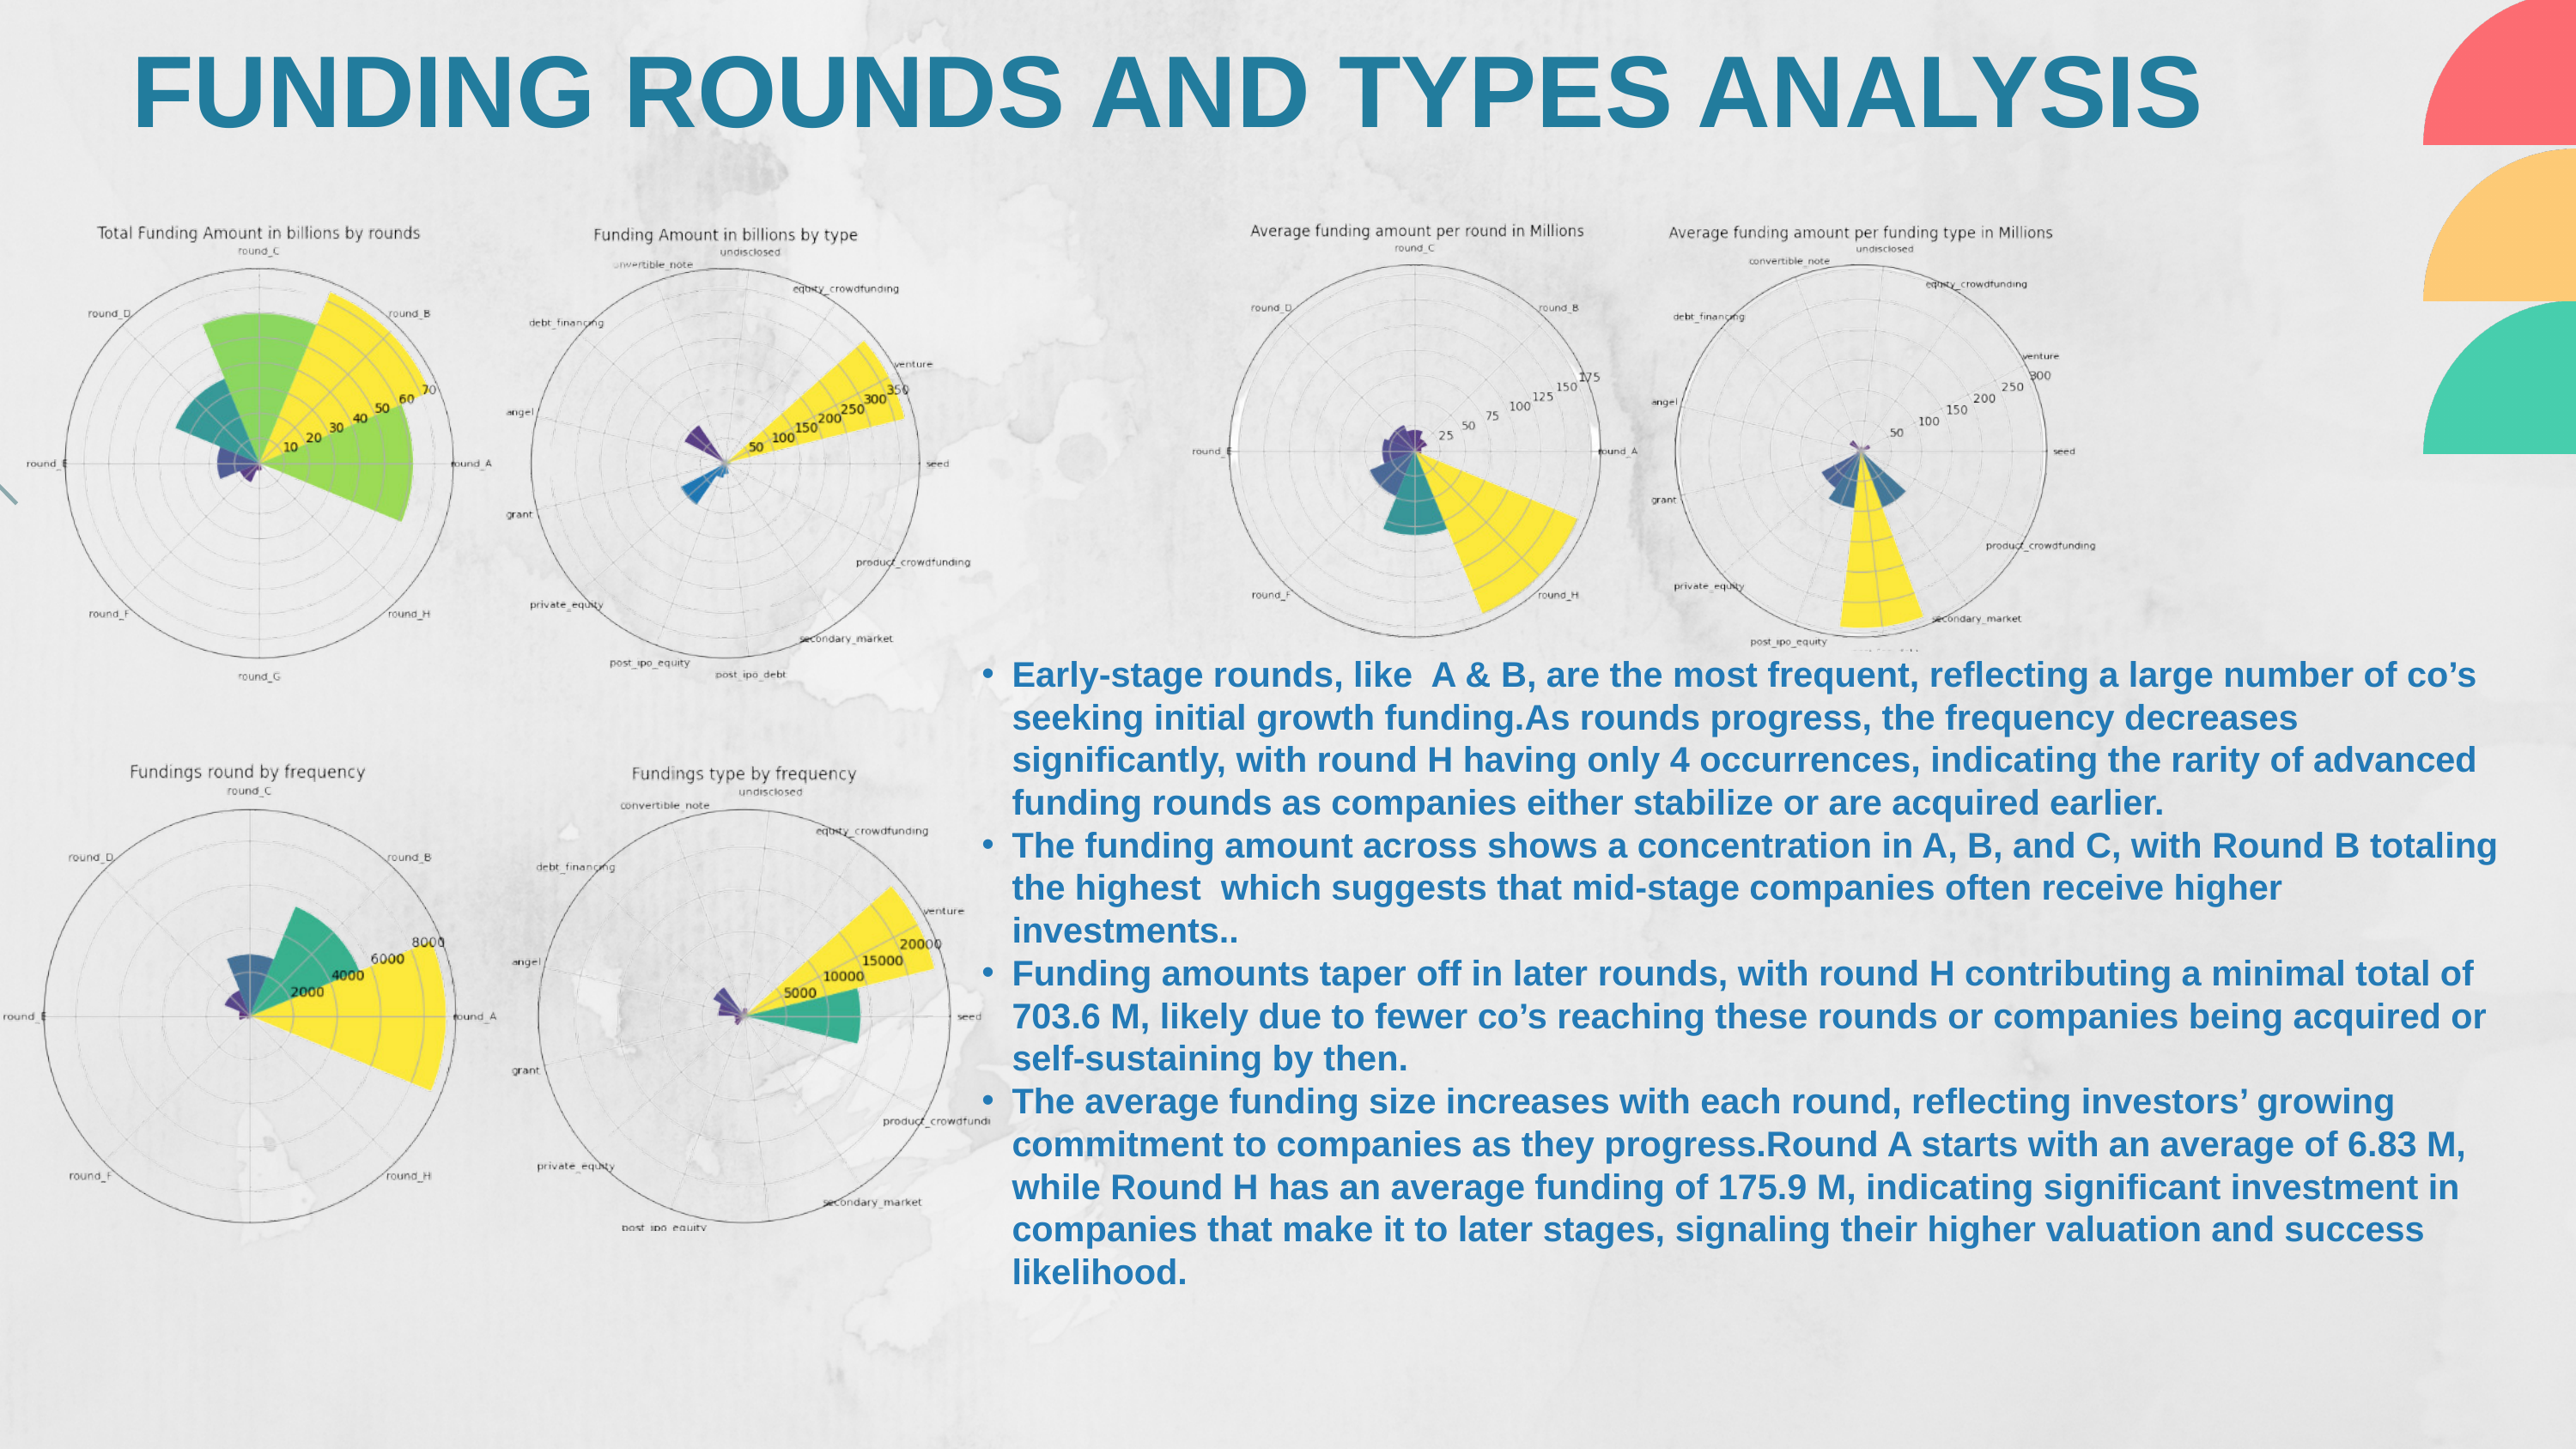

FUNDING ROUNDS AND TYPES ANALYSIS

Early-stage rounds, like  A & B, are the most frequent, reflecting a large number of co’s seeking initial growth funding.As rounds progress, the frequency decreases significantly, with round H having only 4 occurrences, indicating the rarity of advanced funding rounds as companies either stabilize or are acquired earlier.
The funding amount across shows a concentration in A, B, and C, with Round B totaling the highest  which suggests that mid-stage companies often receive higher investments..
Funding amounts taper off in later rounds, with round H contributing a minimal total of 703.6 M, likely due to fewer co’s reaching these rounds or companies being acquired or self-sustaining by then.
The average funding size increases with each round, reflecting investors’ growing commitment to companies as they progress.Round A starts with an average of 6.83 M, while Round H has an average funding of 175.9 M, indicating significant investment in companies that make it to later stages, signaling their higher valuation and success likelihood.